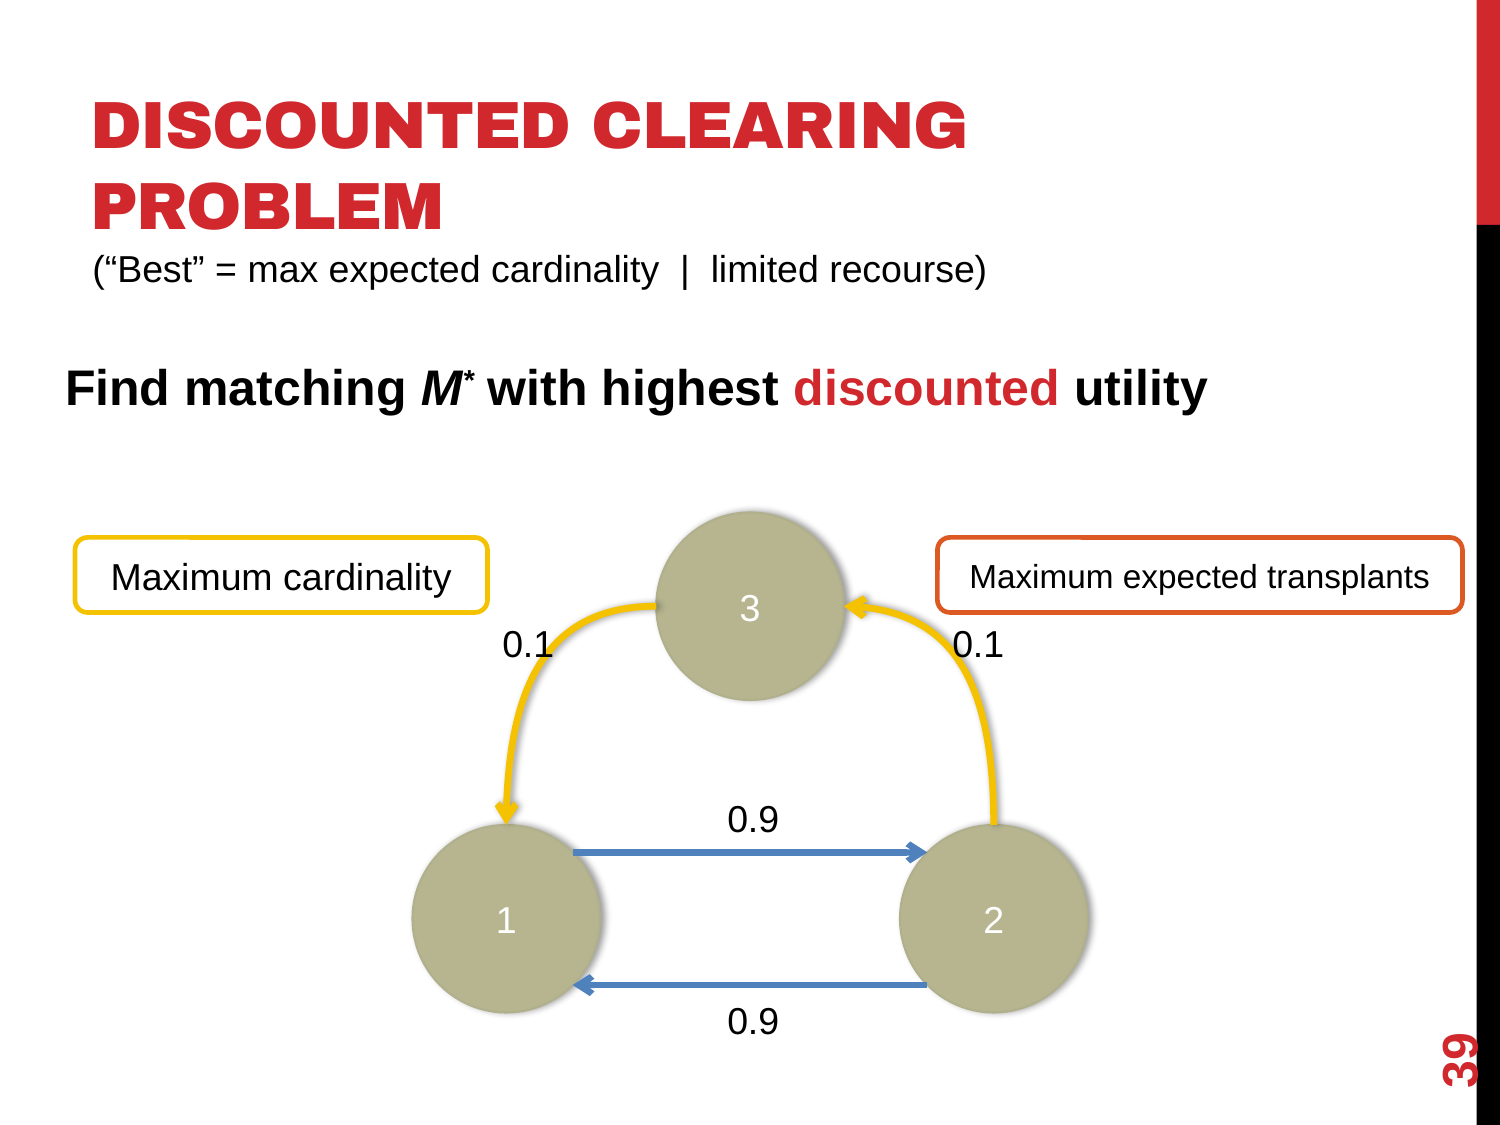

# Discounted clearing problem
(“Best” = max expected cardinality  |  limited recourse)
Find matching M* with highest discounted utility
3
Maximum cardinality
Maximum expected transplants
0.1
0.1
0.9
1
2
39
0.9